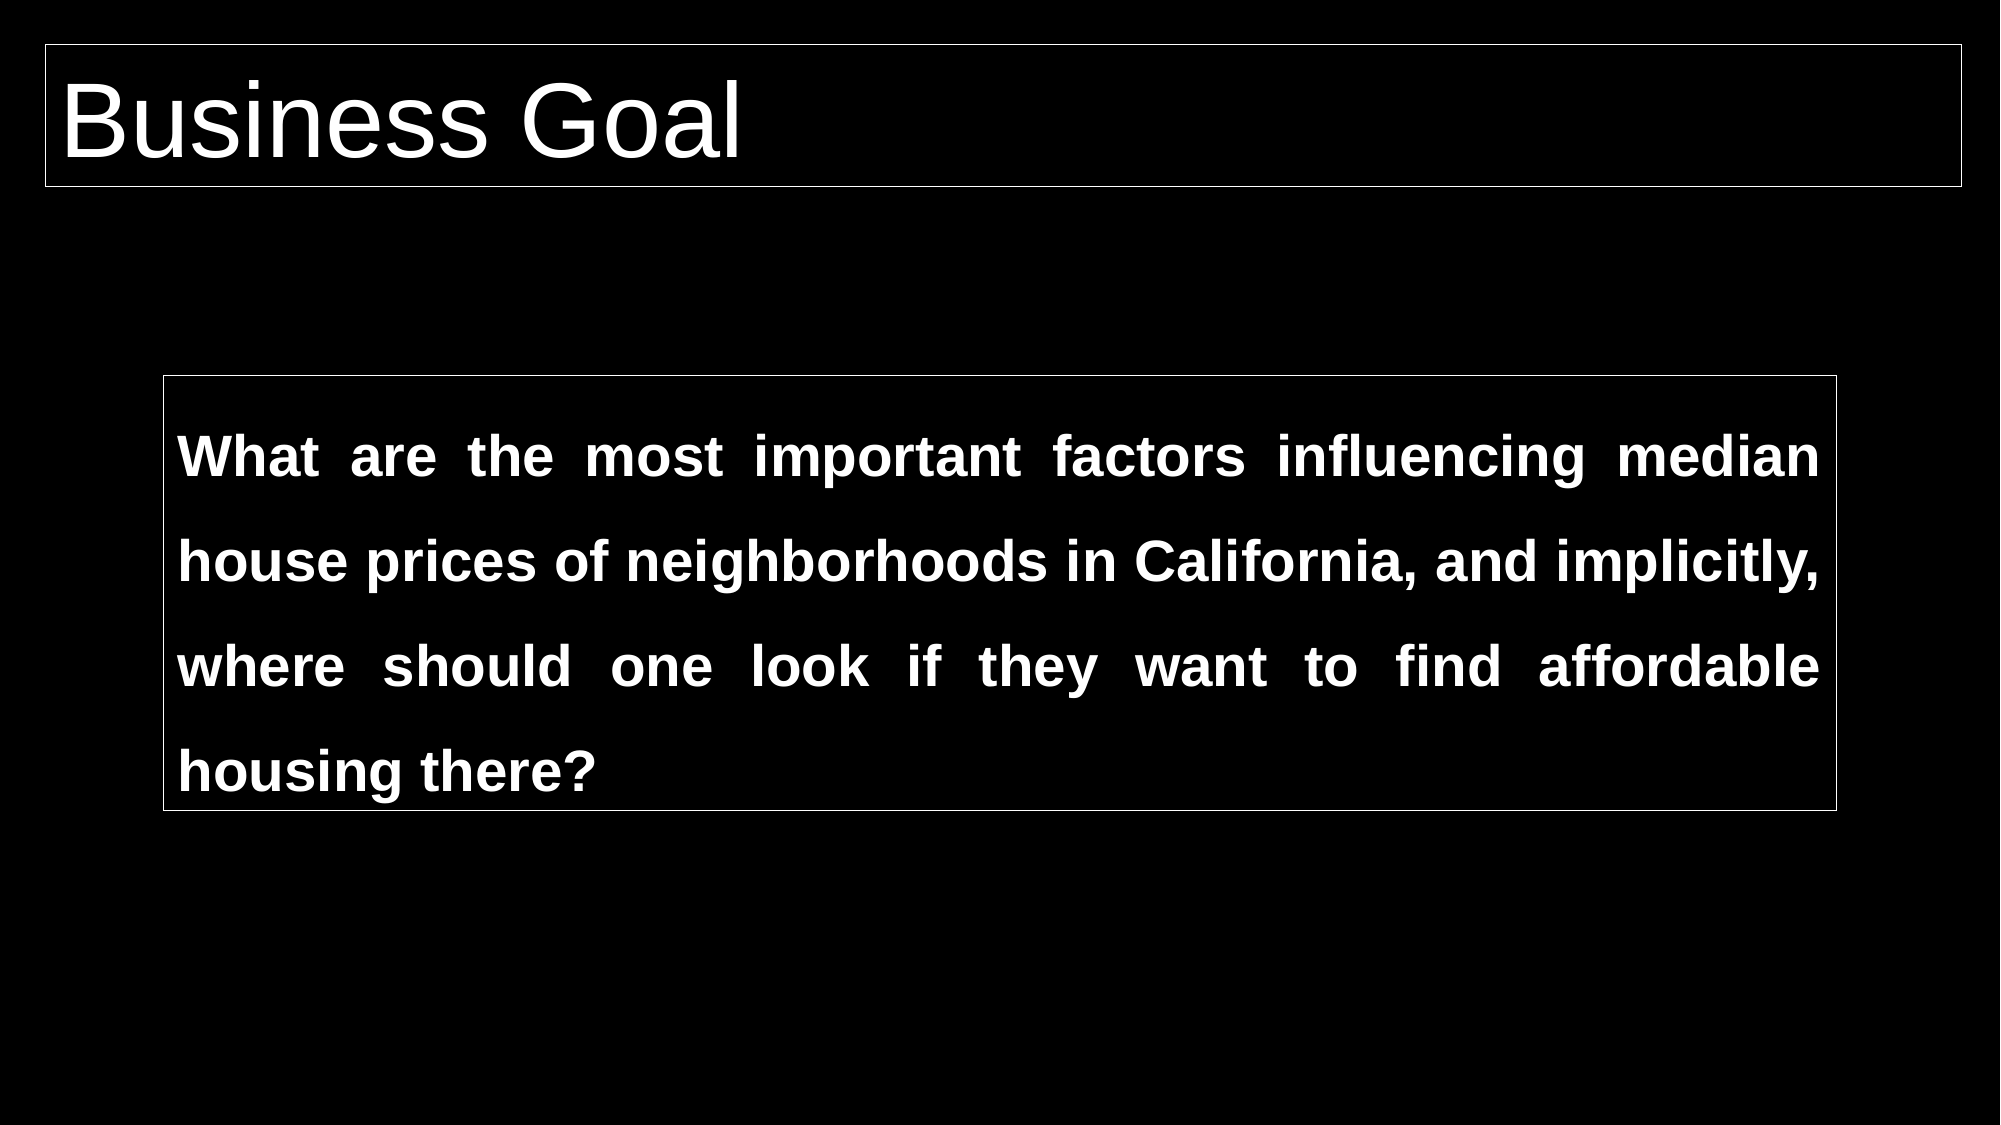

Business Goal
What are the most important factors influencing median house prices of neighborhoods in California, and implicitly, where should one look if they want to find affordable housing there?